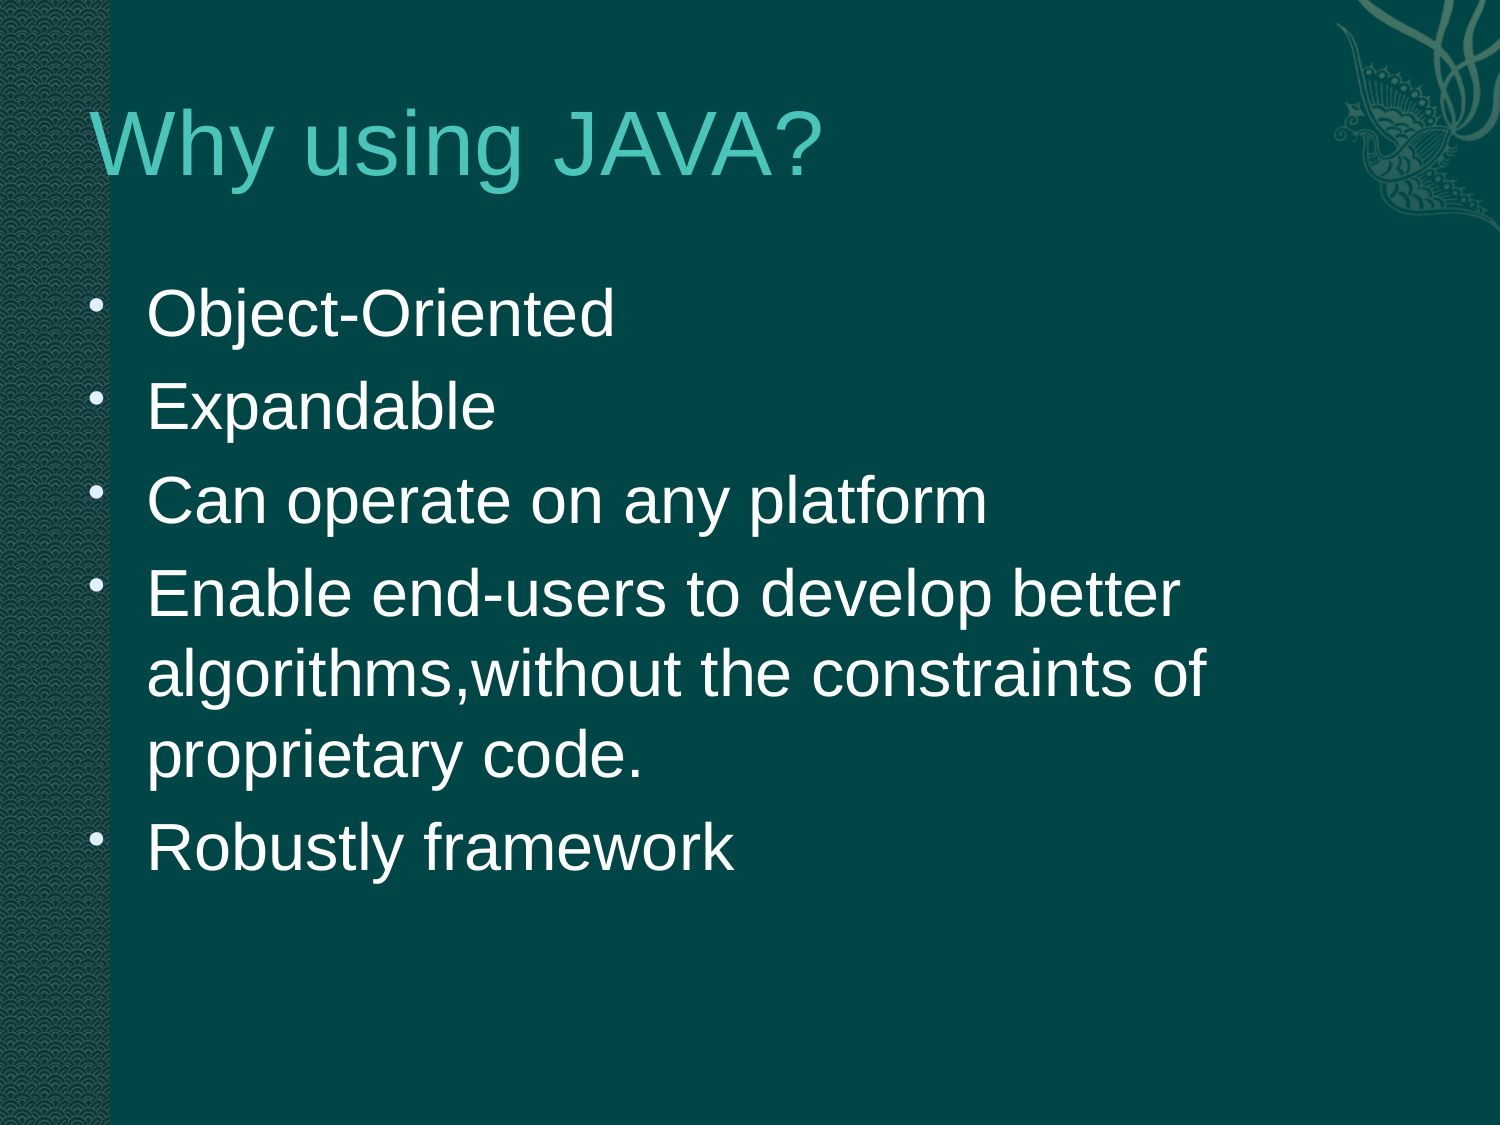

# Why using JAVA?
Object-Oriented
Expandable
Can operate on any platform
Enable end-users to develop better algorithms,without the constraints of proprietary code.
Robustly framework